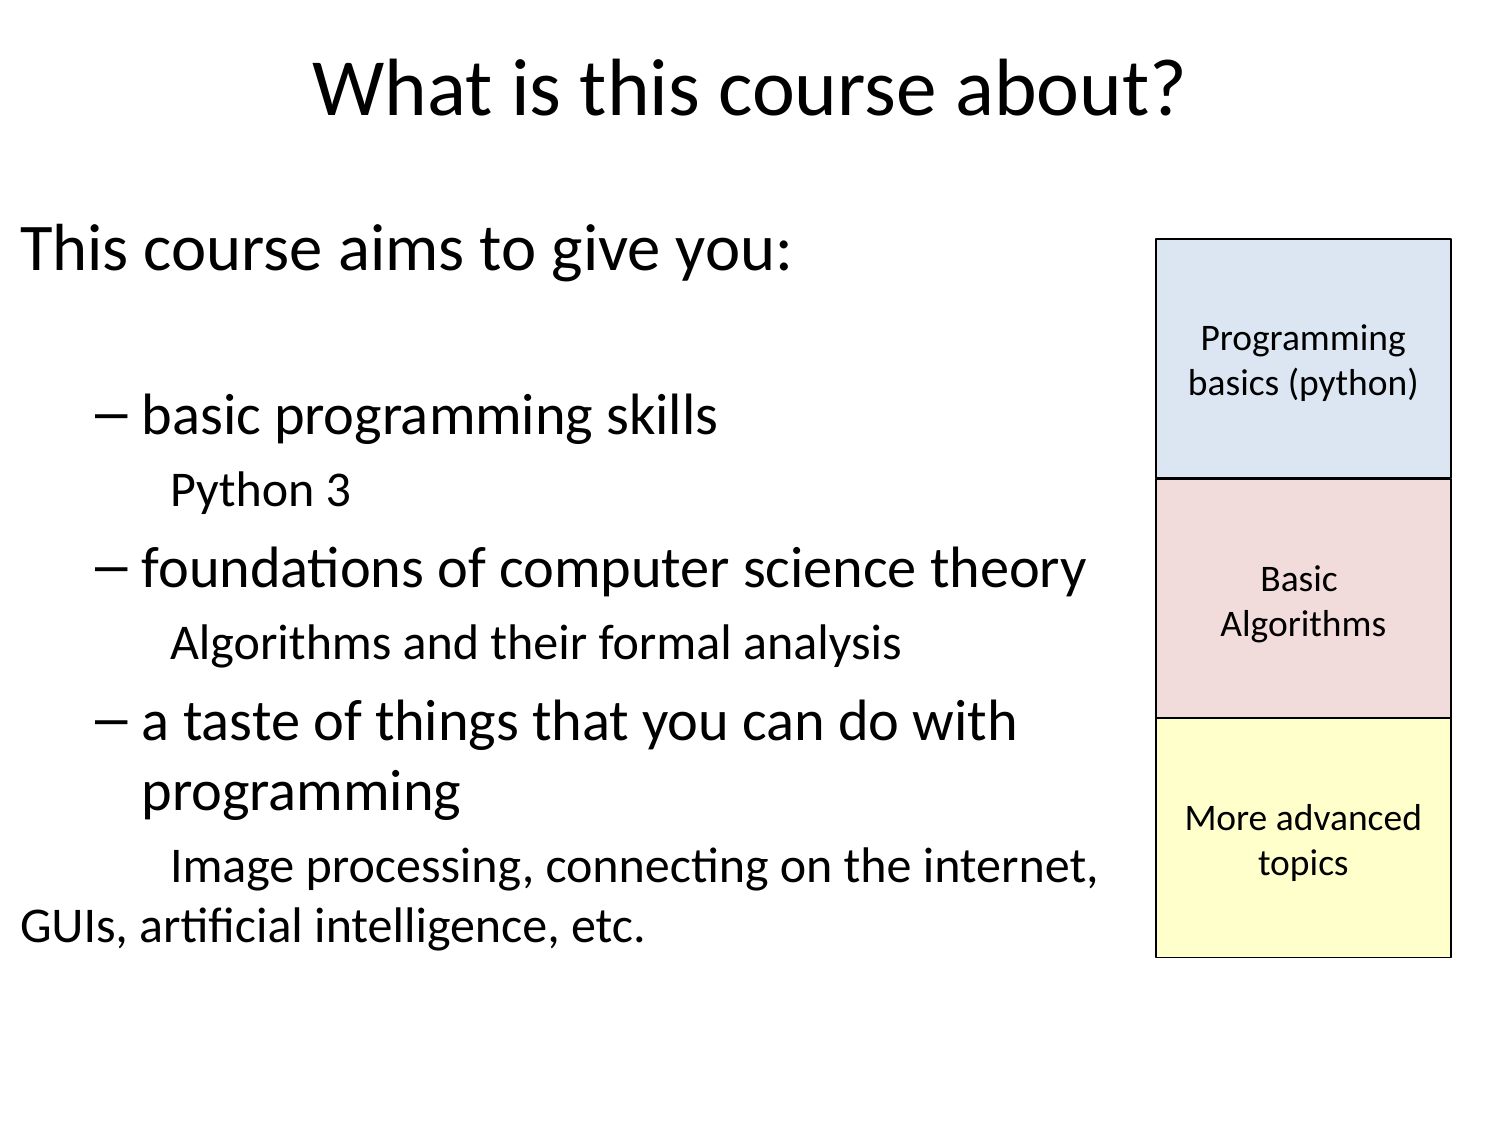

# What is this course about?
This course aims to give you:
basic programming skills
Python 3
foundations of computer science theory
Algorithms and their formal analysis
a taste of things that you can do with programming
Image processing, connecting on the internet, GUIs, artificial intelligence, etc.

Programming basics (python)

Basic
Algorithms

More advanced topics
21